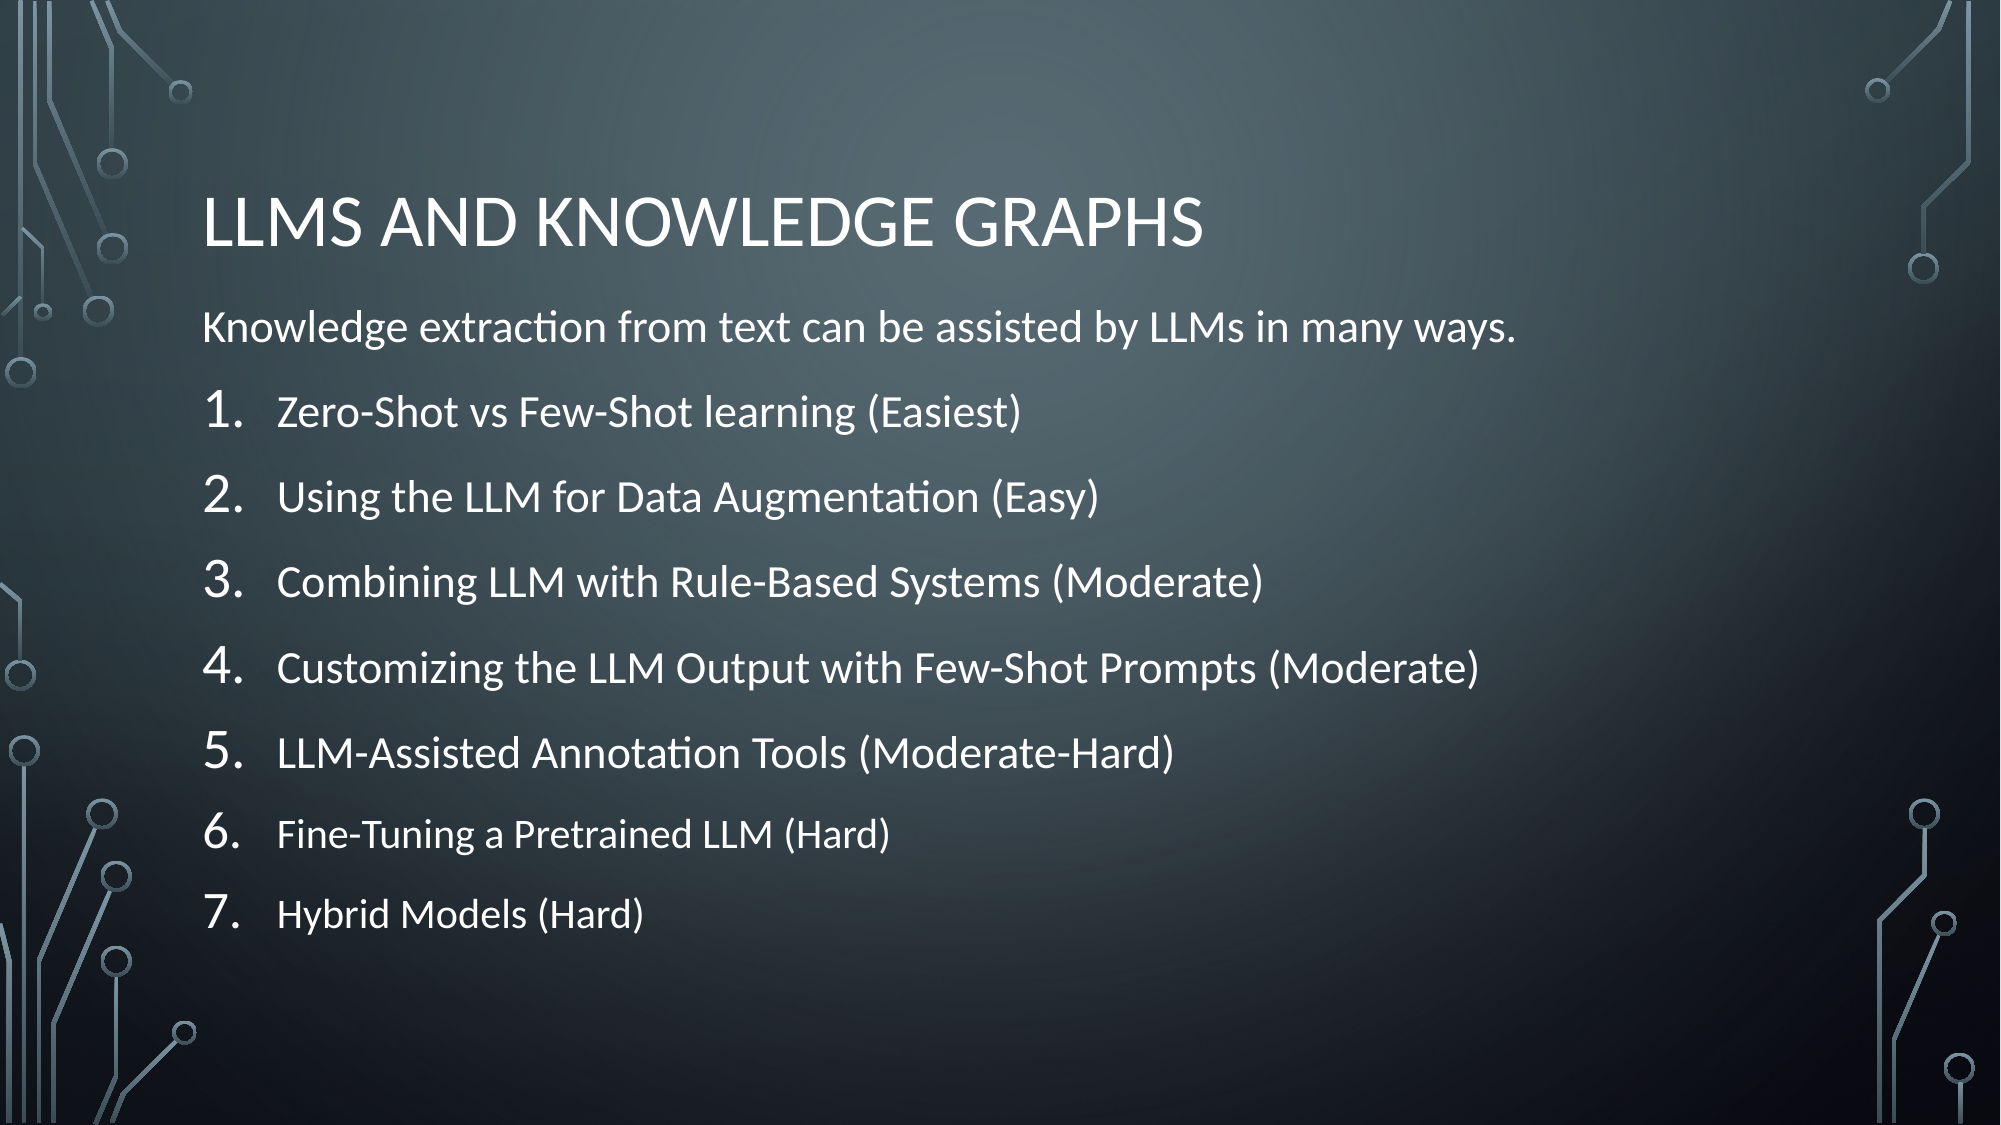

# LLMs and Knowledge Graphs
Knowledge extraction from text can be assisted by LLMs in many ways.
Zero-Shot vs Few-Shot learning (Easiest)
Using the LLM for Data Augmentation (Easy)
Combining LLM with Rule-Based Systems (Moderate)
Customizing the LLM Output with Few-Shot Prompts (Moderate)
LLM-Assisted Annotation Tools (Moderate-Hard)
Fine-Tuning a Pretrained LLM (Hard)
Hybrid Models (Hard)